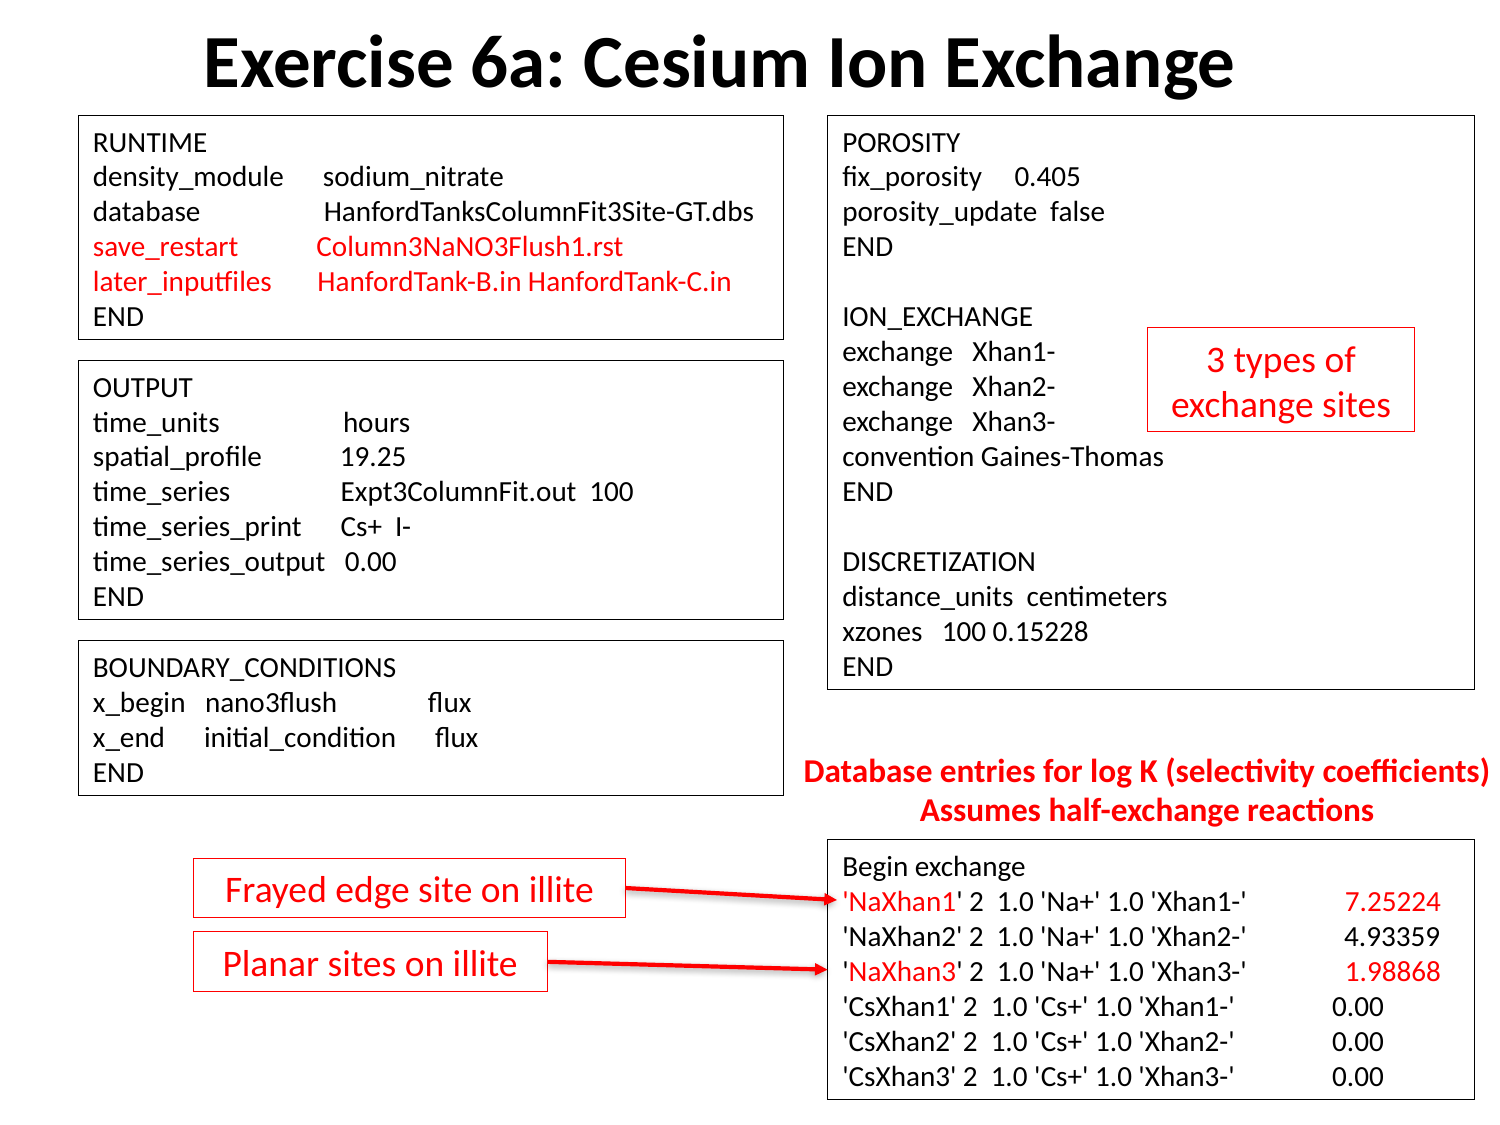

Exercise 6a: Cesium Ion Exchange
RUNTIME
density_module      sodium_nitrate
database                   HanfordTanksColumnFit3Site-GT.dbs
save_restart            Column3NaNO3Flush1.rst
later_inputfiles       HanfordTank-B.in HanfordTank-C.in
END
POROSITY
fix_porosity     0.405
porosity_update  false
END

ION_EXCHANGE
exchange   Xhan1-
exchange   Xhan2-
exchange   Xhan3-
convention Gaines-Thomas
END

DISCRETIZATION
distance_units  centimeters
xzones   100 0.15228
END
3 types of exchange sites
OUTPUT
time_units                   hours
spatial_profile            19.25
time_series                 Expt3ColumnFit.out  100
time_series_print      Cs+  I-
time_series_output   0.00
END
BOUNDARY_CONDITIONS
x_begin   nano3flush              flux
x_end      initial_condition      flux
END
Database entries for log K (selectivity coefficients)
Assumes half-exchange reactions
Begin exchange
'NaXhan1' 2  1.0 'Na+' 1.0 'Xhan1-'               7.25224
'NaXhan2' 2  1.0 'Na+' 1.0 'Xhan2-'               4.93359
'NaXhan3' 2  1.0 'Na+' 1.0 'Xhan3-'               1.98868
'CsXhan1' 2  1.0 'Cs+' 1.0 'Xhan1-'               0.00
'CsXhan2' 2  1.0 'Cs+' 1.0 'Xhan2-'               0.00
'CsXhan3' 2  1.0 'Cs+' 1.0 'Xhan3-'               0.00
Frayed edge site on illite
Planar sites on illite